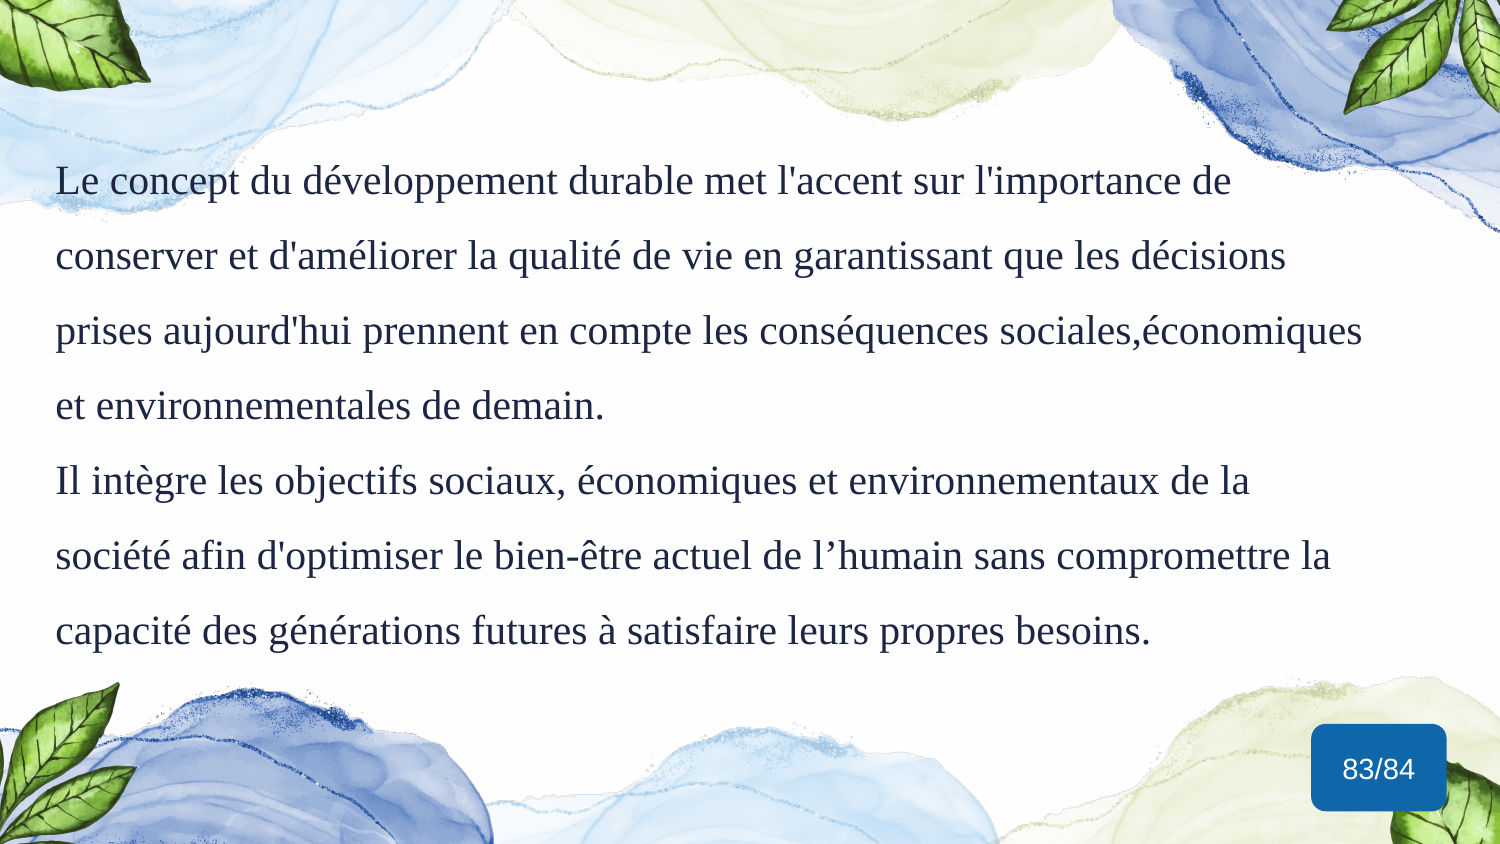

# Le concept du développement durable met l'accent sur l'importance de conserver et d'améliorer la qualité de vie en garantissant que les décisions prises aujourd'hui prennent en compte les conséquences sociales,économiques et environnementales de demain. Il intègre les objectifs sociaux, économiques et environnementaux de la société afin d'optimiser le bien-être actuel de l’humain sans compromettre la capacité des générations futures à satisfaire leurs propres besoins.
83/84